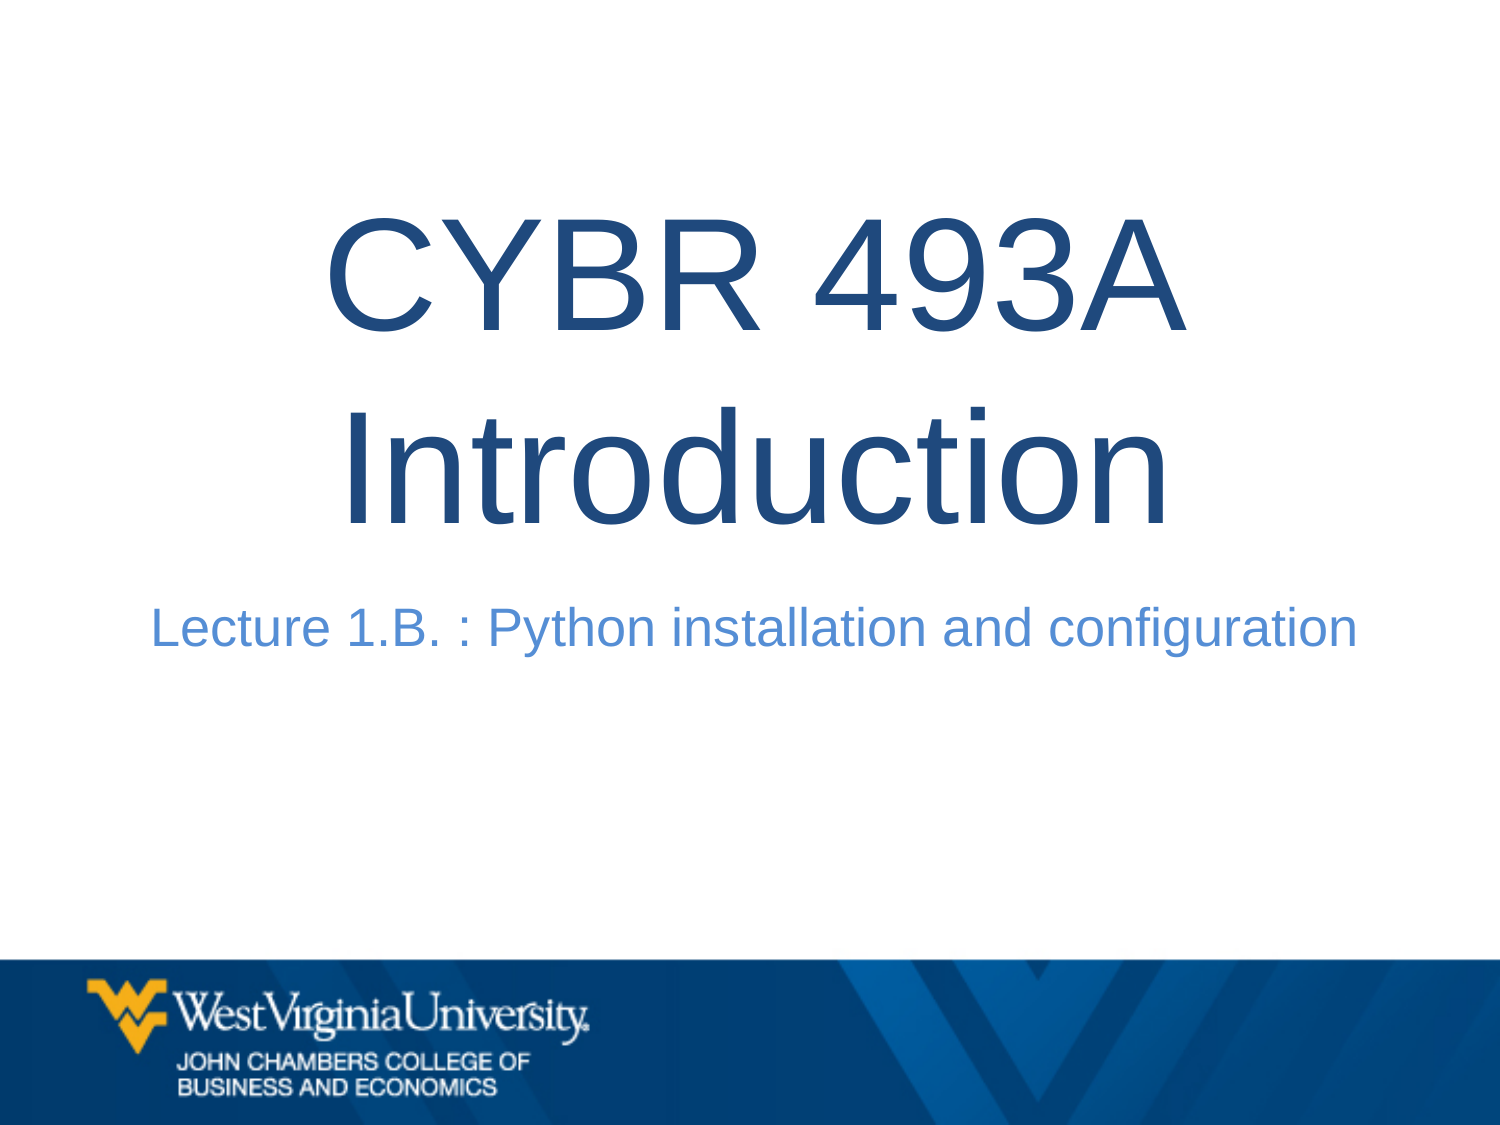

CYBR 493A
Introduction
Lecture 1.B. : Python installation and configuration